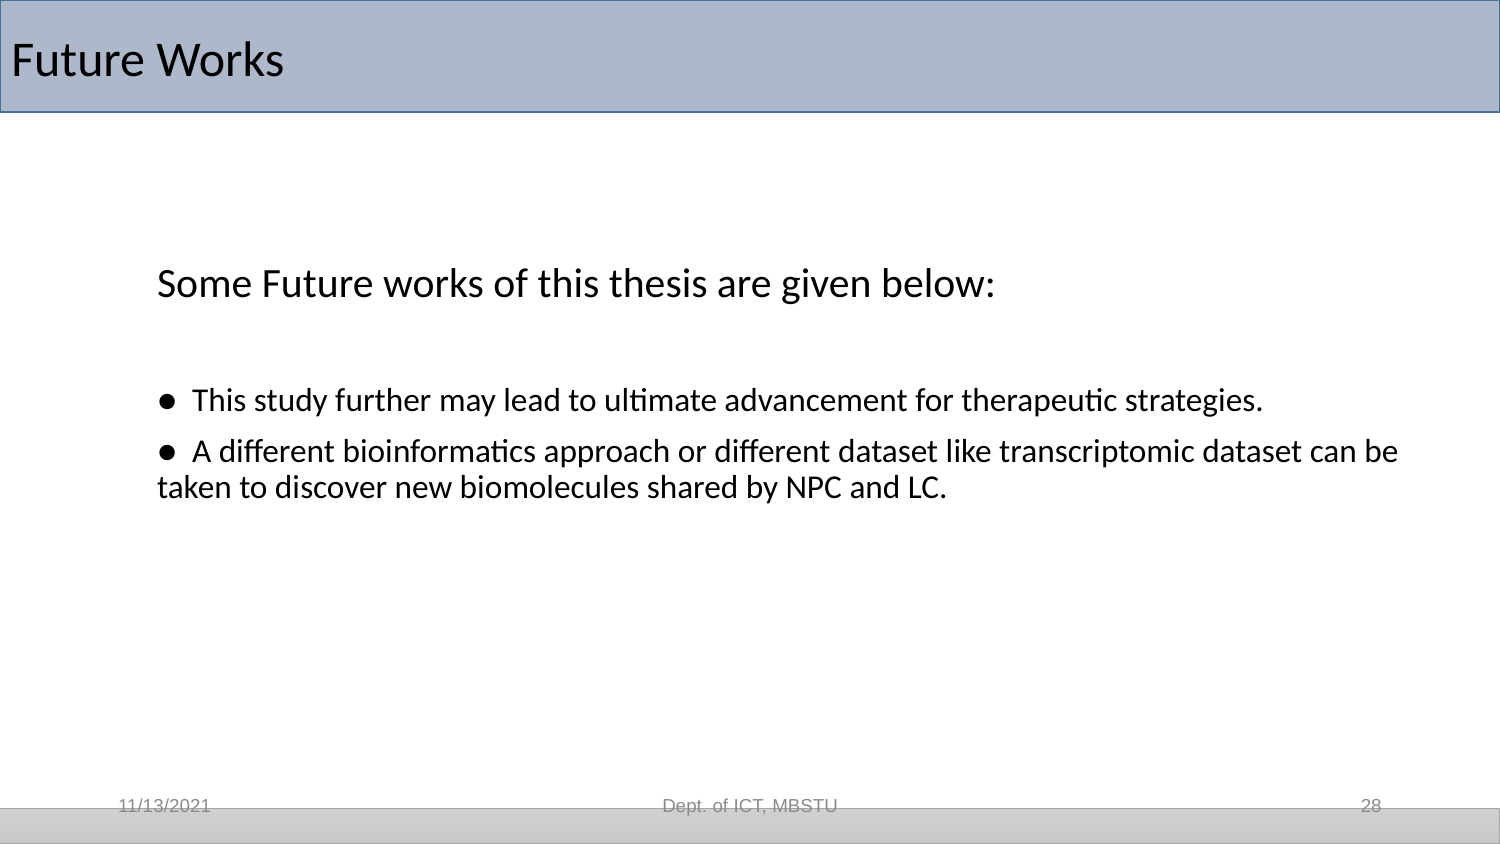

Future Works

Some Future works of this thesis are given below:

●  This study further may lead to ultimate advancement for therapeutic strategies.
●  A different bioinformatics approach or different dataset like transcriptomic dataset can be taken to discover new biomolecules shared by NPC and LC.
11/13/2021
Dept. of ICT, MBSTU
28